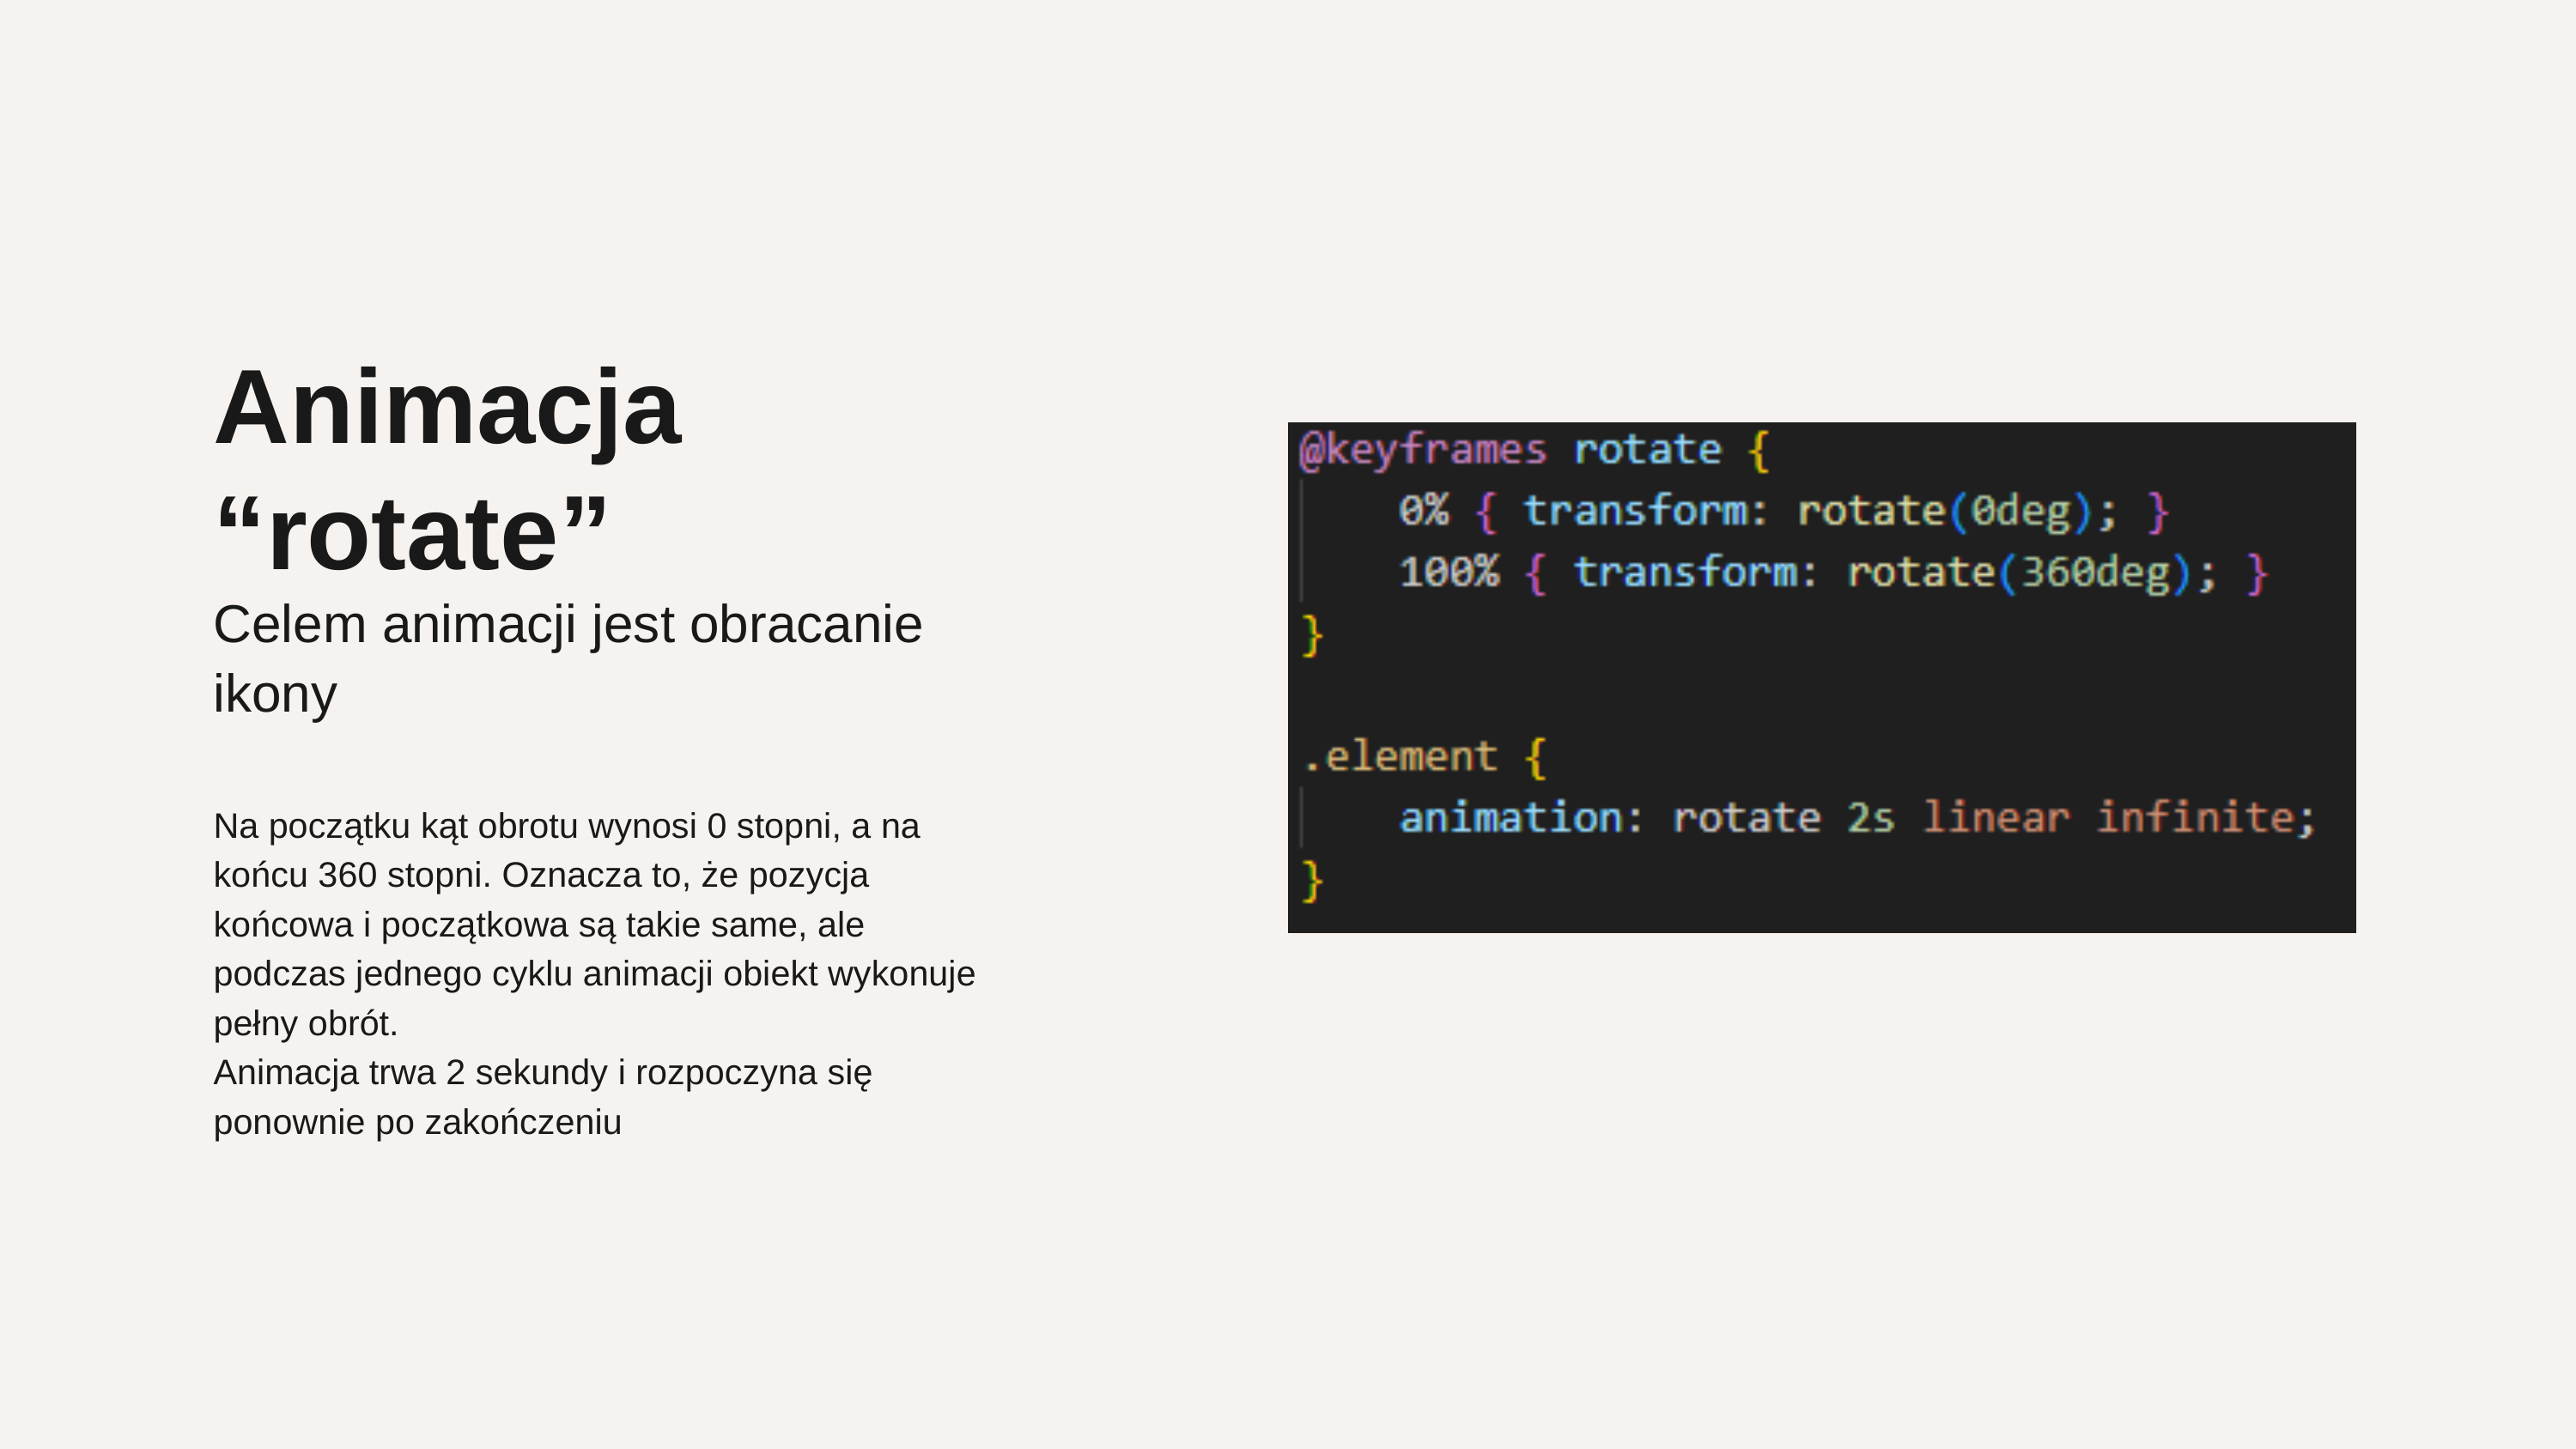

Animacja “rotate”
Celem animacji jest obracanie ikony
Na początku kąt obrotu wynosi 0 stopni, a na końcu 360 stopni. Oznacza to, że pozycja końcowa i początkowa są takie same, ale podczas jednego cyklu animacji obiekt wykonuje pełny obrót.
Animacja trwa 2 sekundy i rozpoczyna się ponownie po zakończeniu